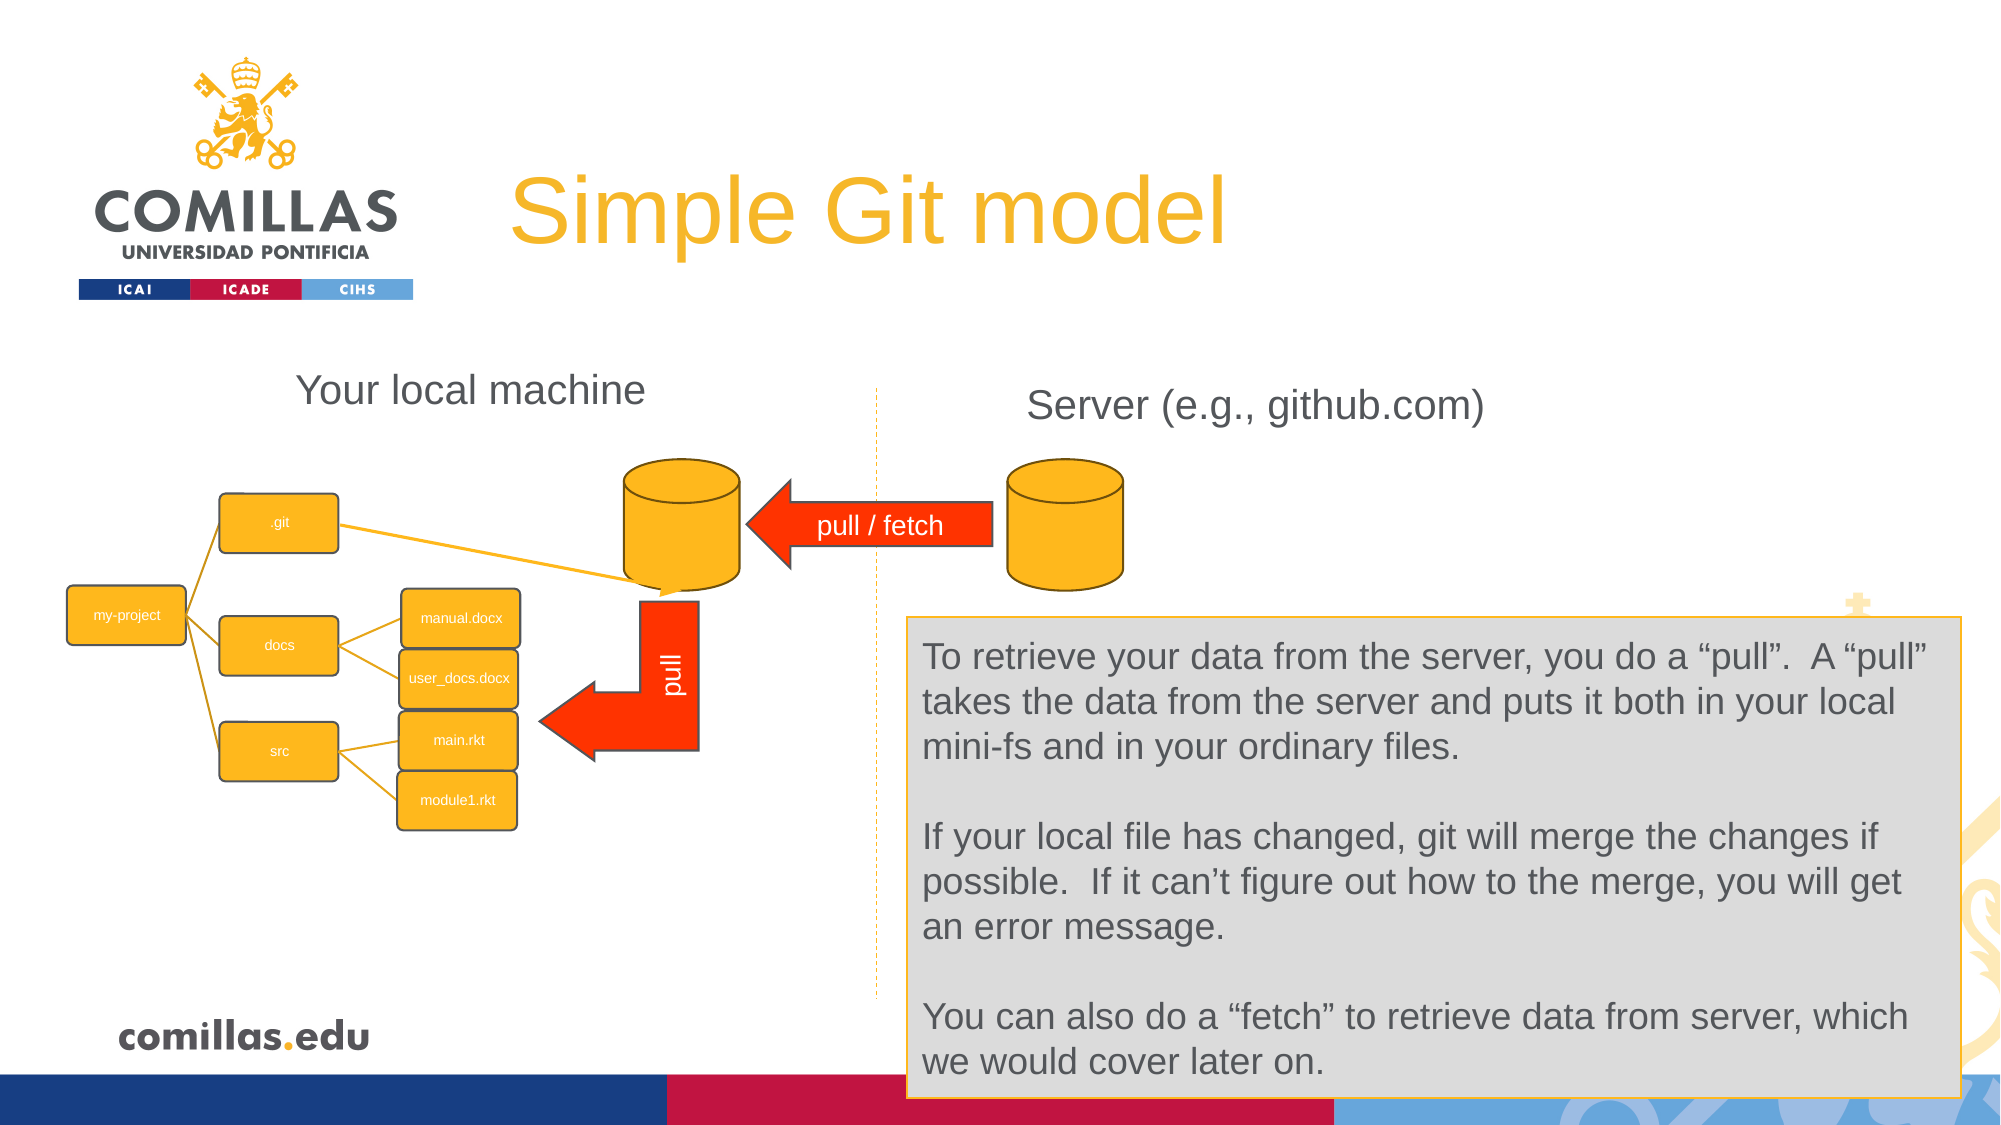

# Simple Git model
Your local machine
Server (e.g., github.com)

my-project

.git

docs

manual.docx

user_docs.docx

src

main.rkt

module1.rkt
pull / fetch
pull
To retrieve your data from the server, you do a “pull”.  A “pull” takes the data from the server and puts it both in your local mini-fs and in your ordinary files.

If your local file has changed, git will merge the changes if possible.  If it can’t figure out how to the merge, you will get an error message.

You can also do a “fetch” to retrieve data from server, which we would cover later on.